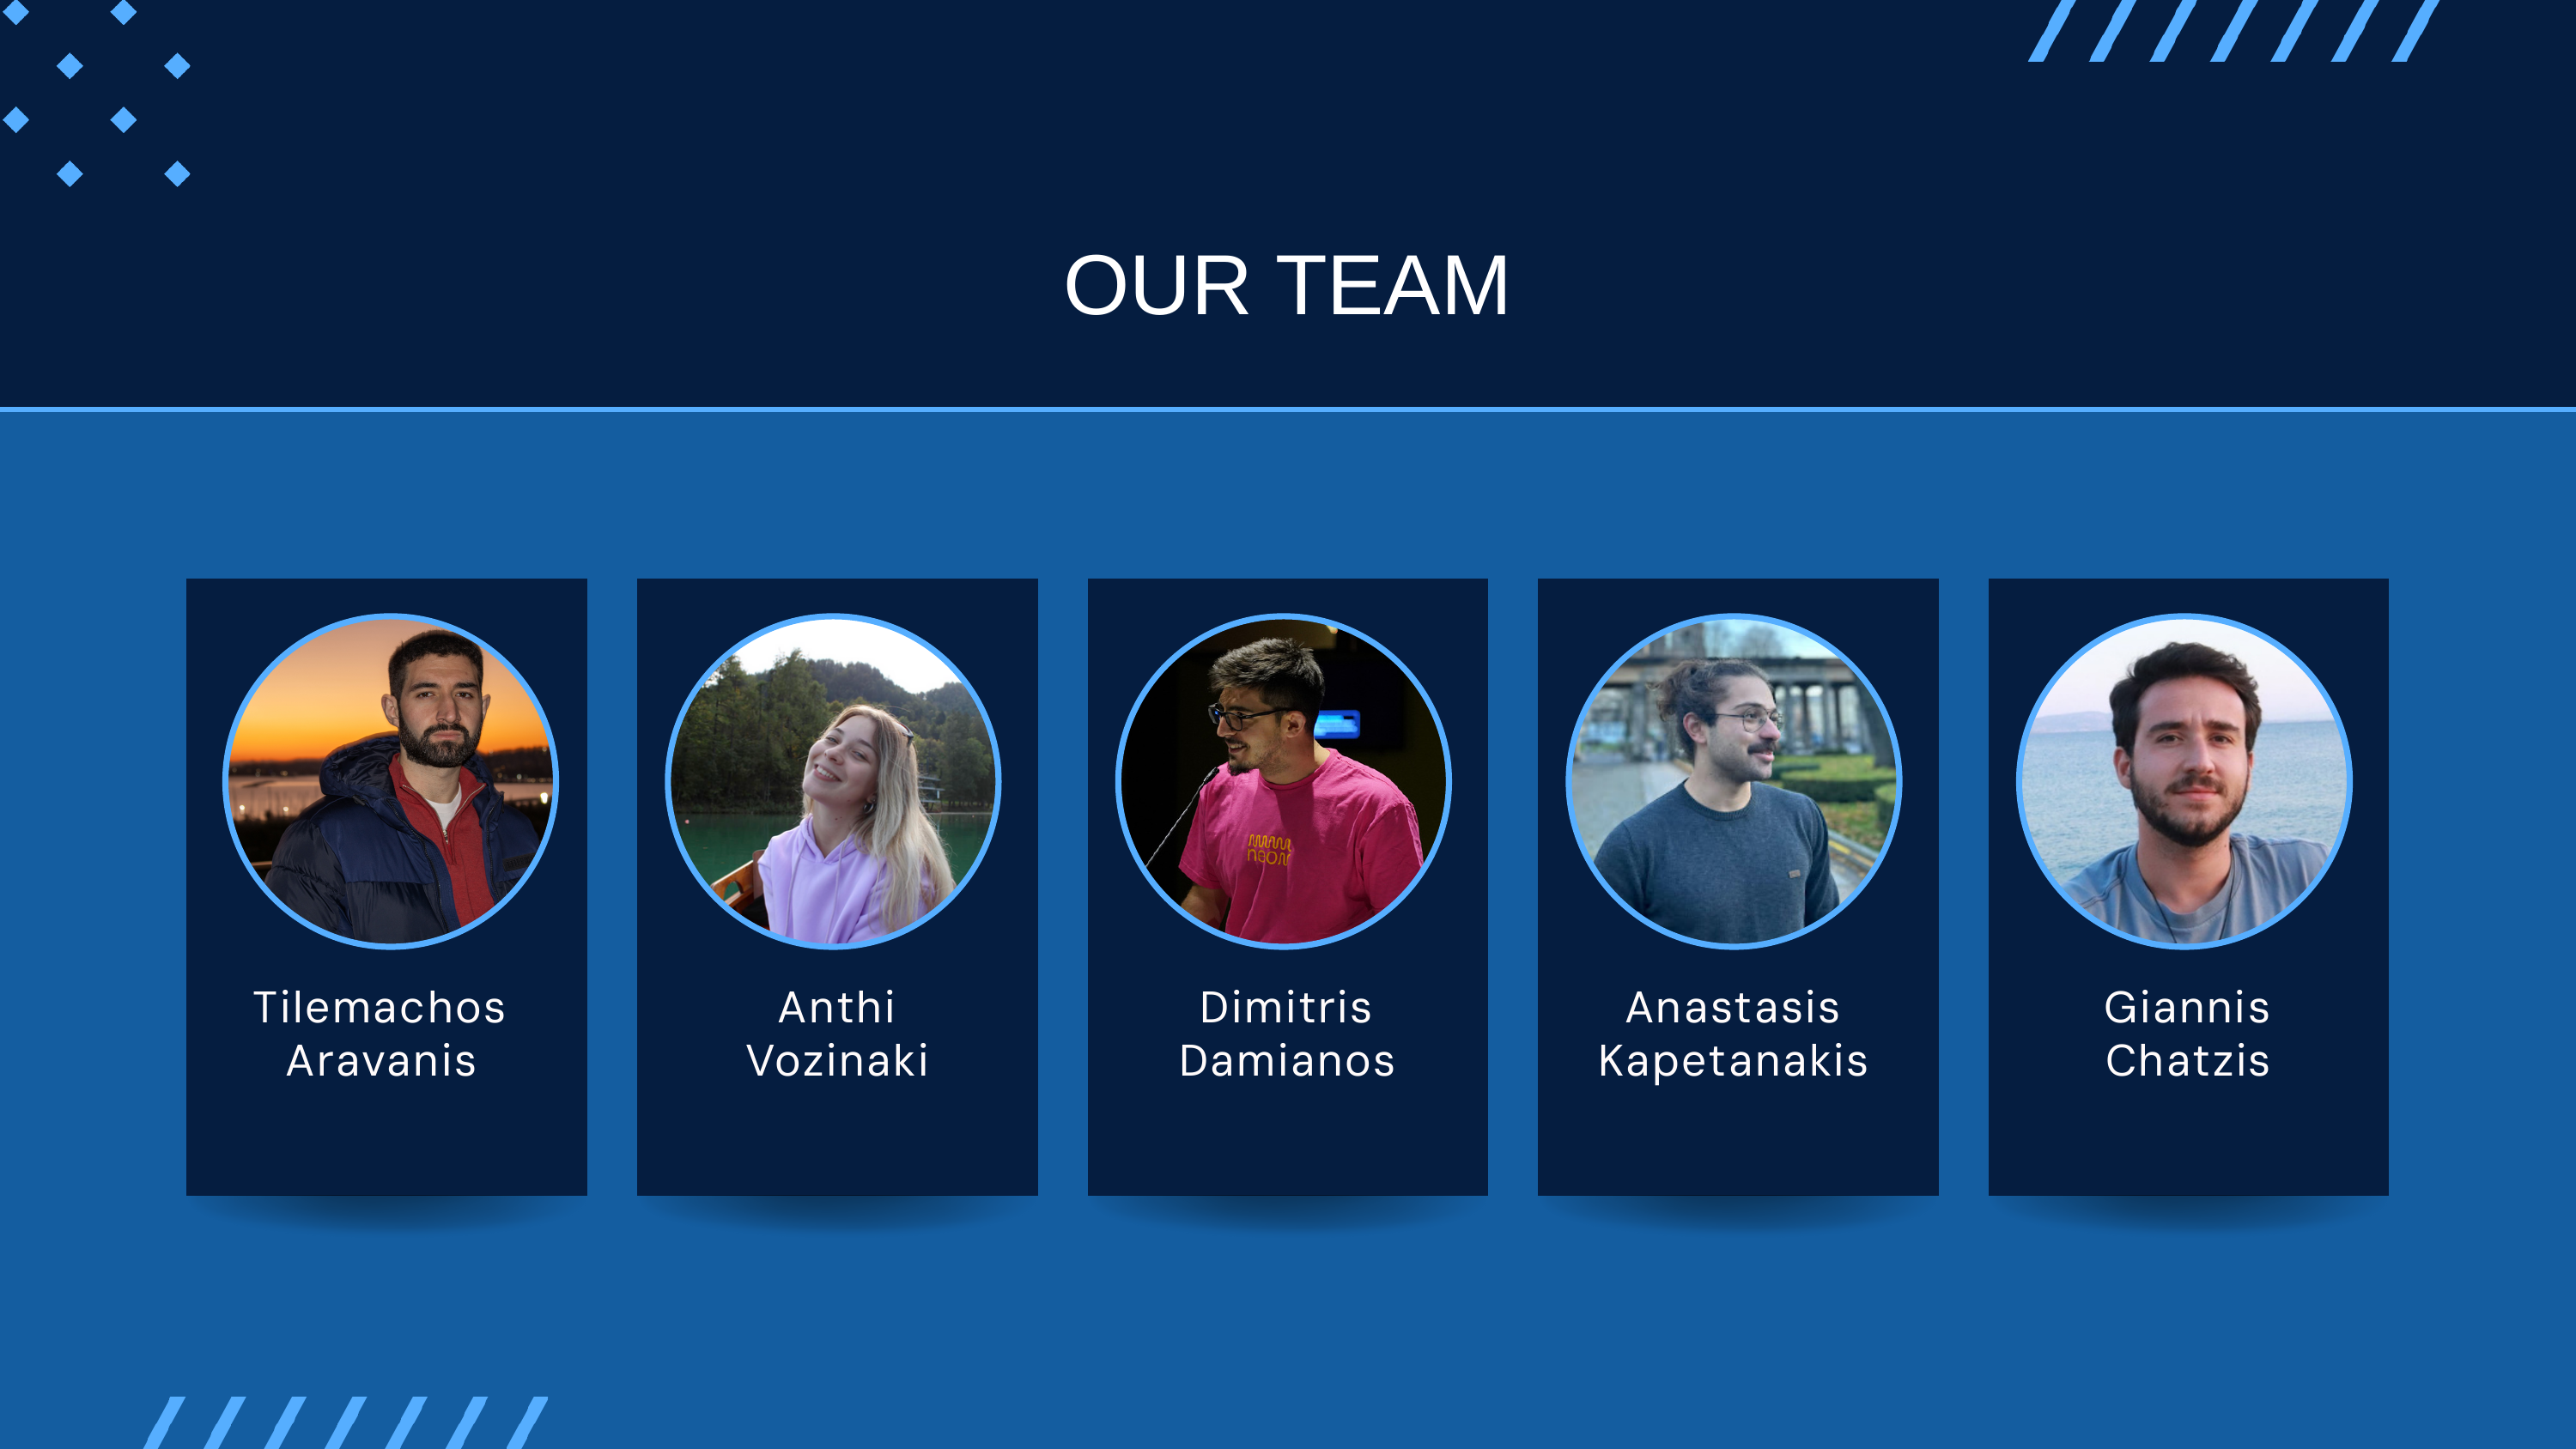

OUR TEAM

Dimitris Damianos

Anastasis Kapetanakis

Giannis Chatzis

Tilemachos Aravanis
Anthi Vozinaki